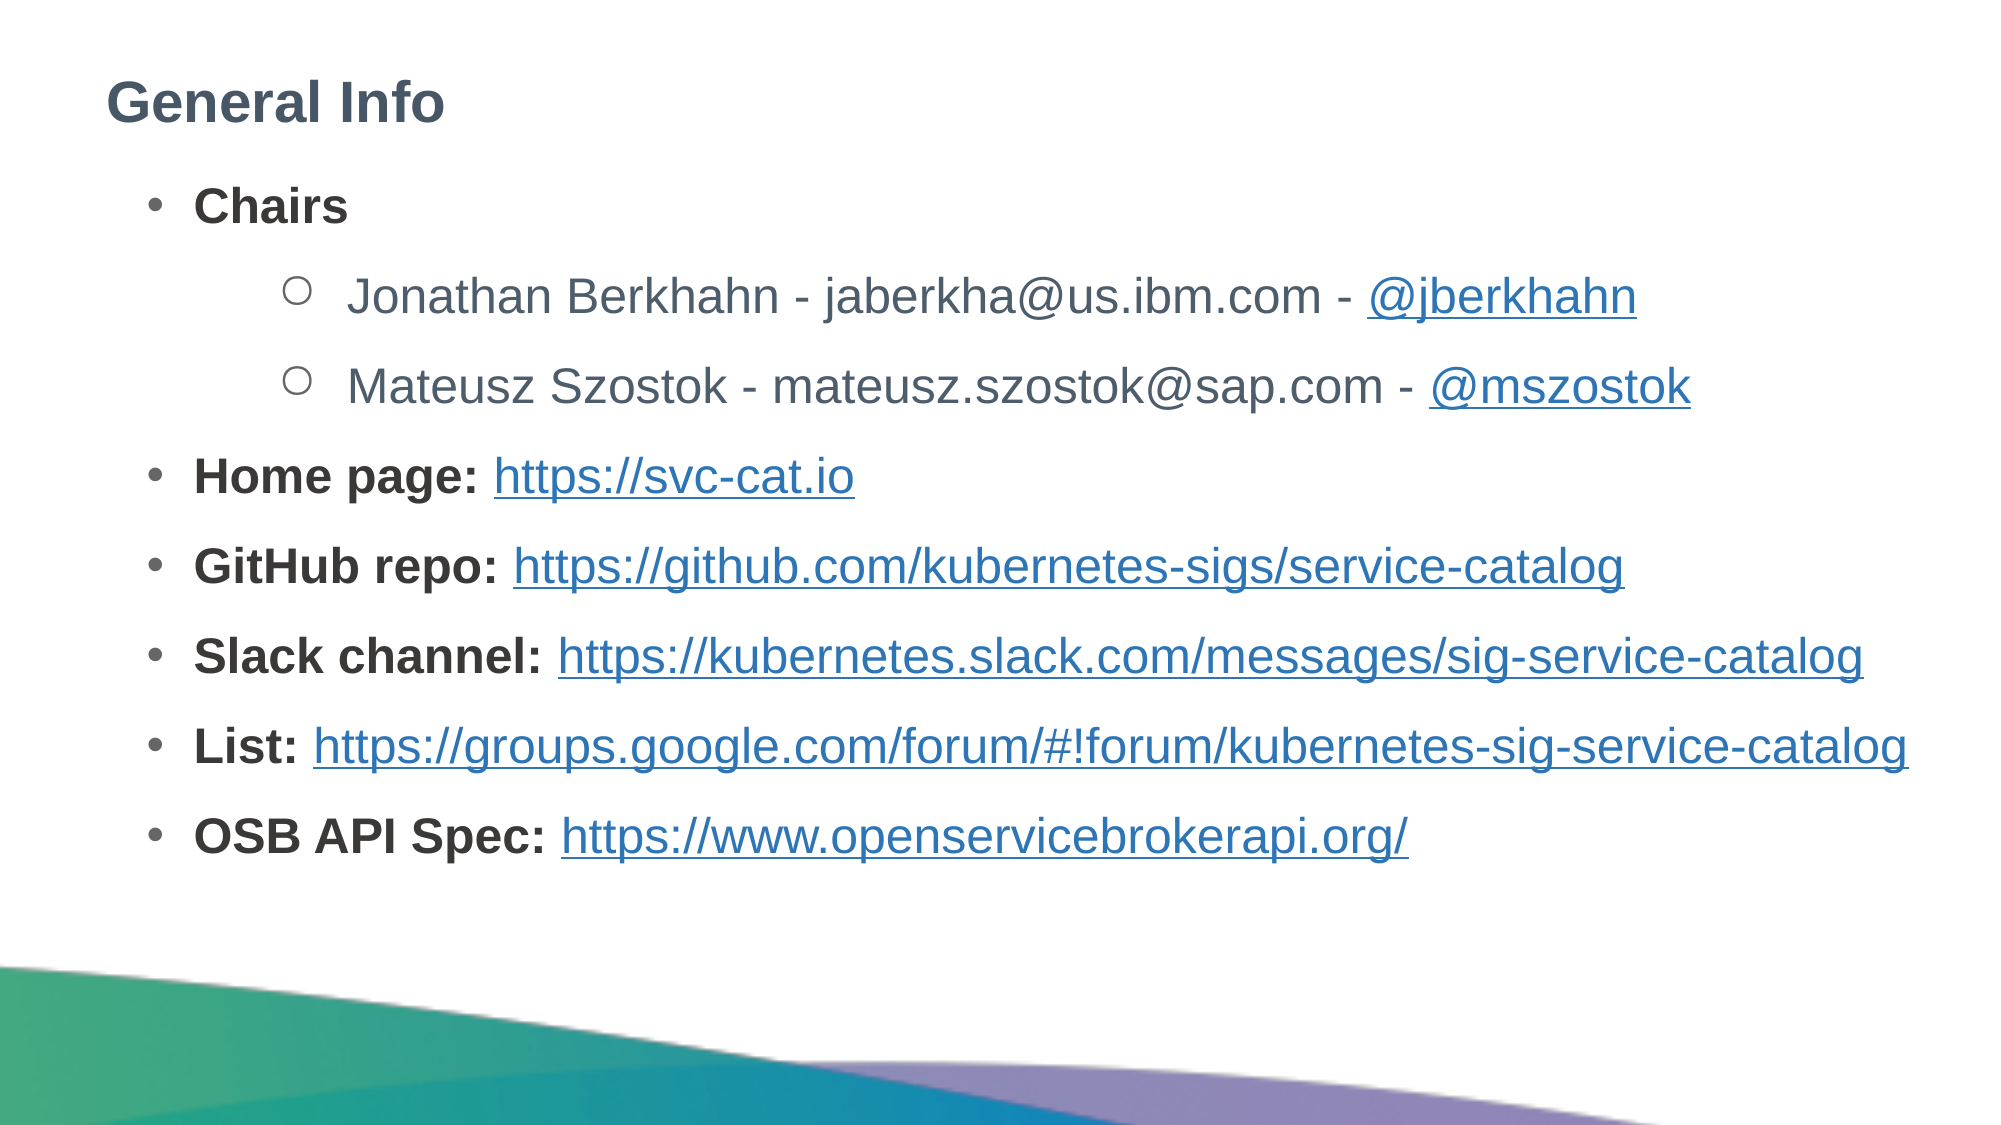

# General Info
Chairs
Jonathan Berkhahn - jaberkha@us.ibm.com - @jberkhahn
Mateusz Szostok - mateusz.szostok@sap.com - @mszostok
Home page: https://svc-cat.io
GitHub repo: https://github.com/kubernetes-sigs/service-catalog
Slack channel: https://kubernetes.slack.com/messages/sig-service-catalog
List: https://groups.google.com/forum/#!forum/kubernetes-sig-service-catalog
OSB API Spec: https://www.openservicebrokerapi.org/